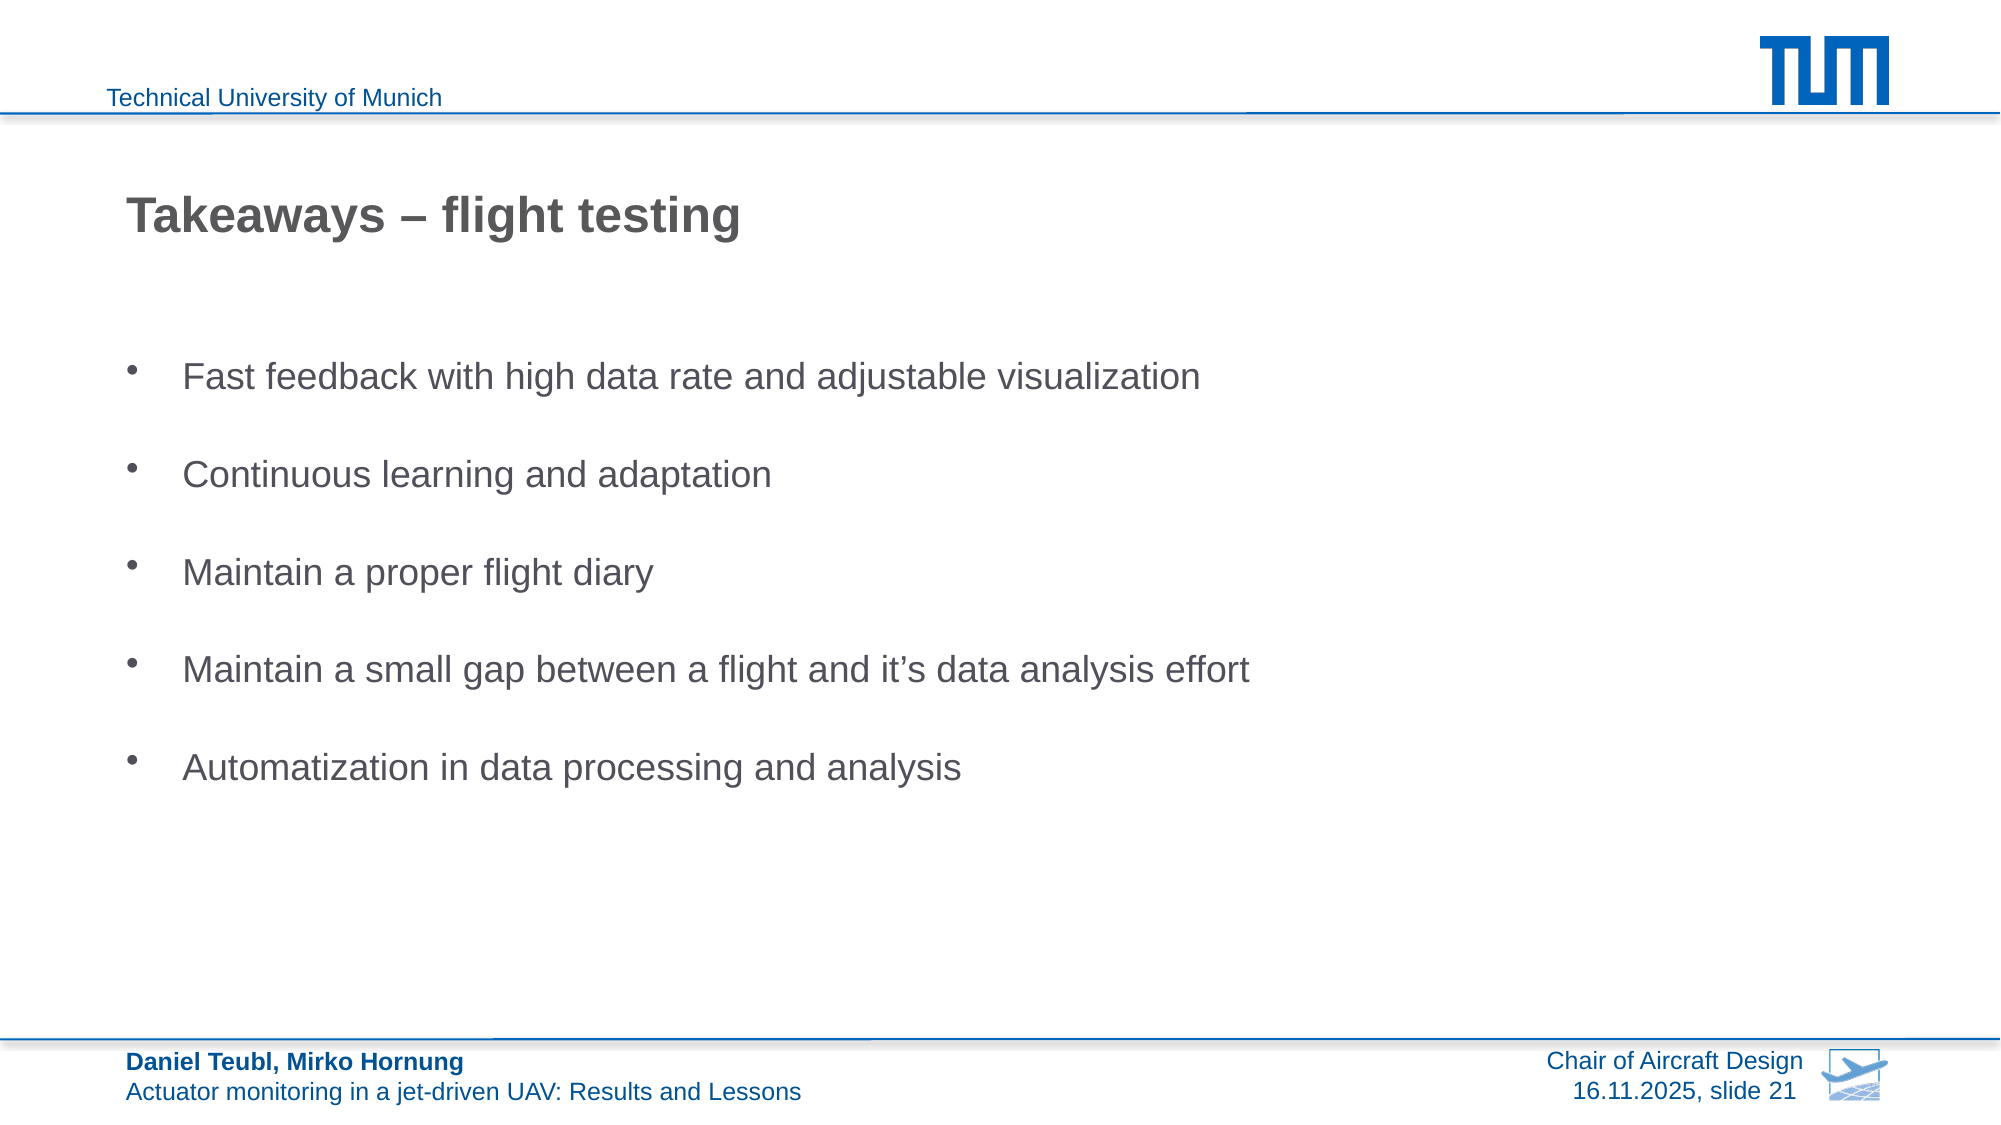

# Takeaways – flight testing
Fast feedback with high data rate and adjustable visualization
Continuous learning and adaptation
Maintain a proper flight diary
Maintain a small gap between a flight and it’s data analysis effort
Automatization in data processing and analysis